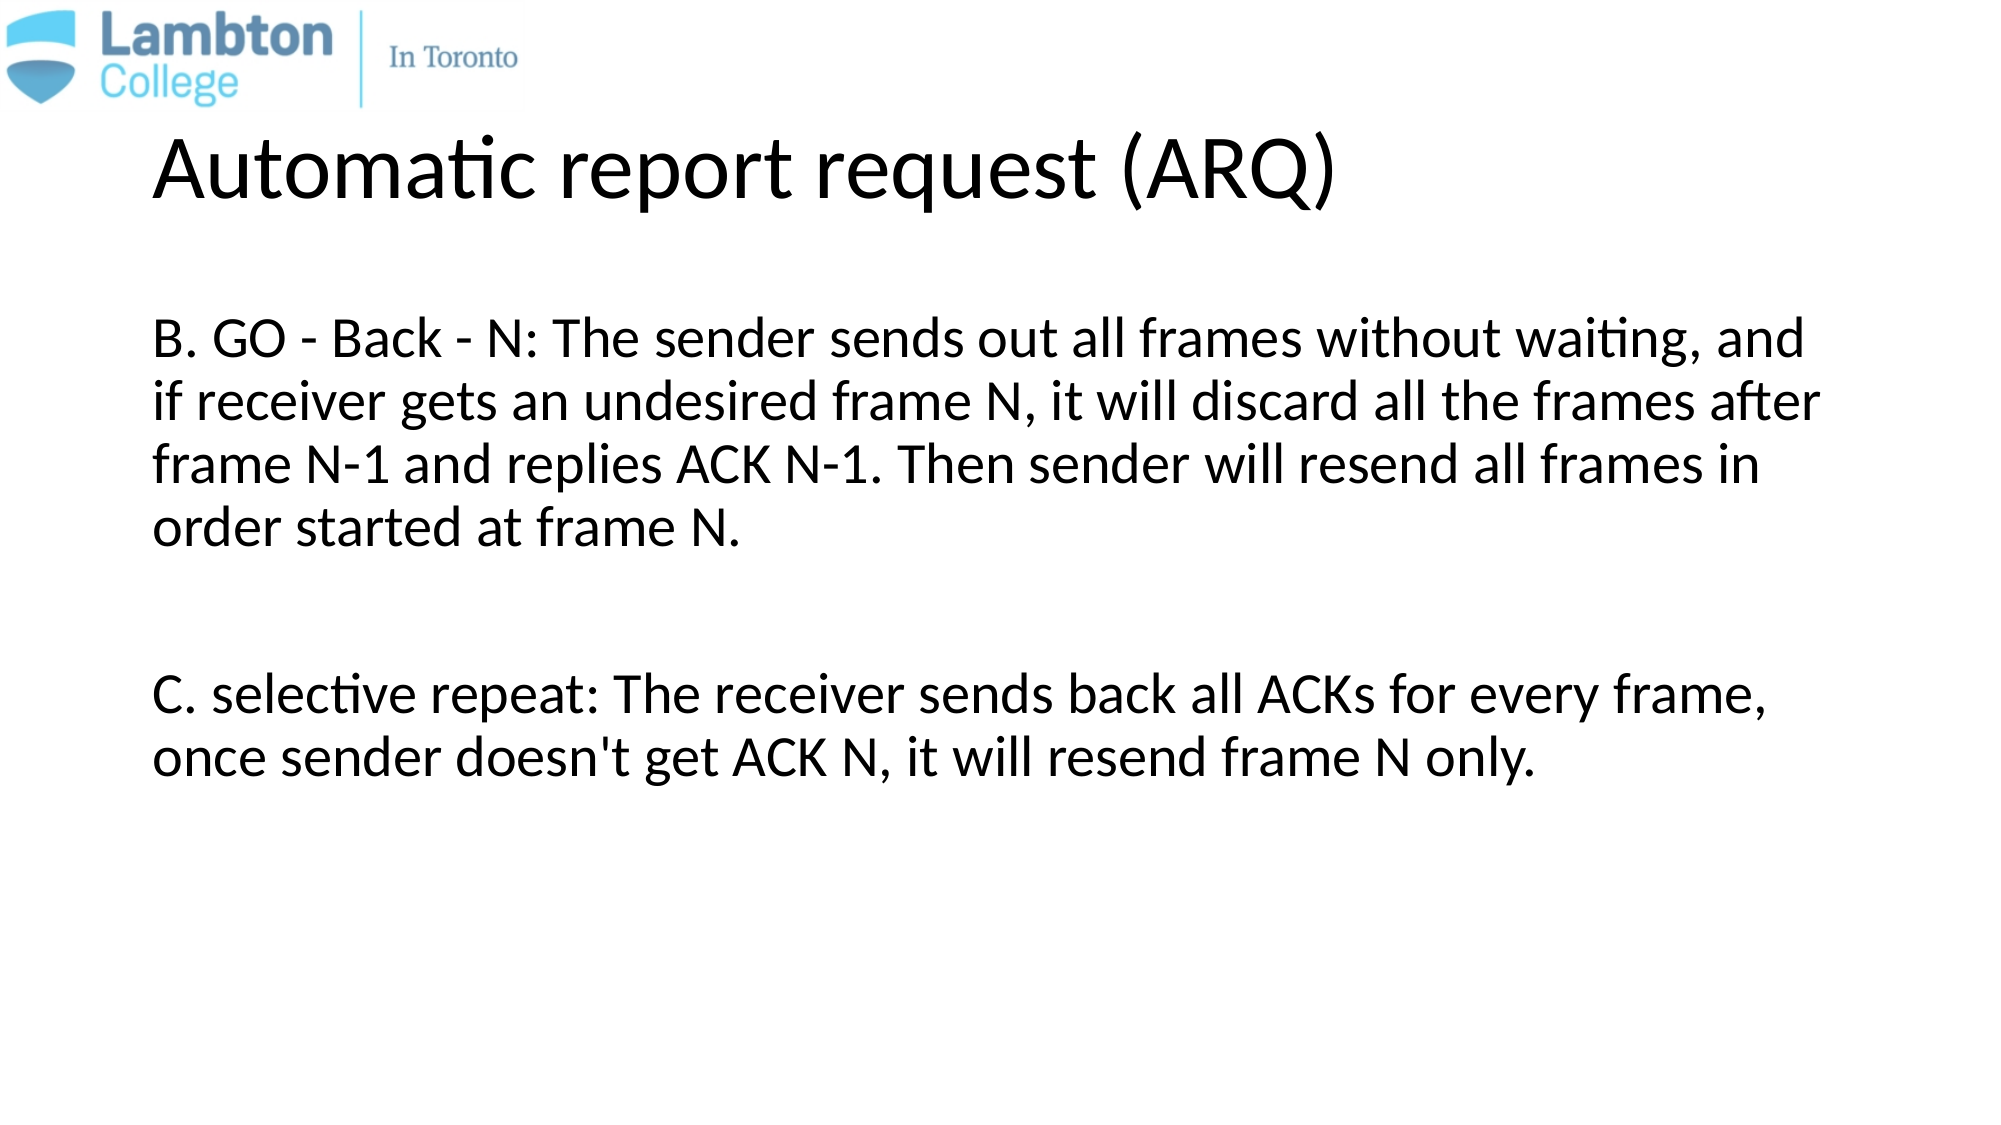

# Automatic report request (ARQ)
B. GO - Back - N: The sender sends out all frames without waiting, and if receiver gets an undesired frame N, it will discard all the frames after frame N-1 and replies ACK N-1. Then sender will resend all frames in order started at frame N.

C. selective repeat: The receiver sends back all ACKs for every frame, once sender doesn't get ACK N, it will resend frame N only.